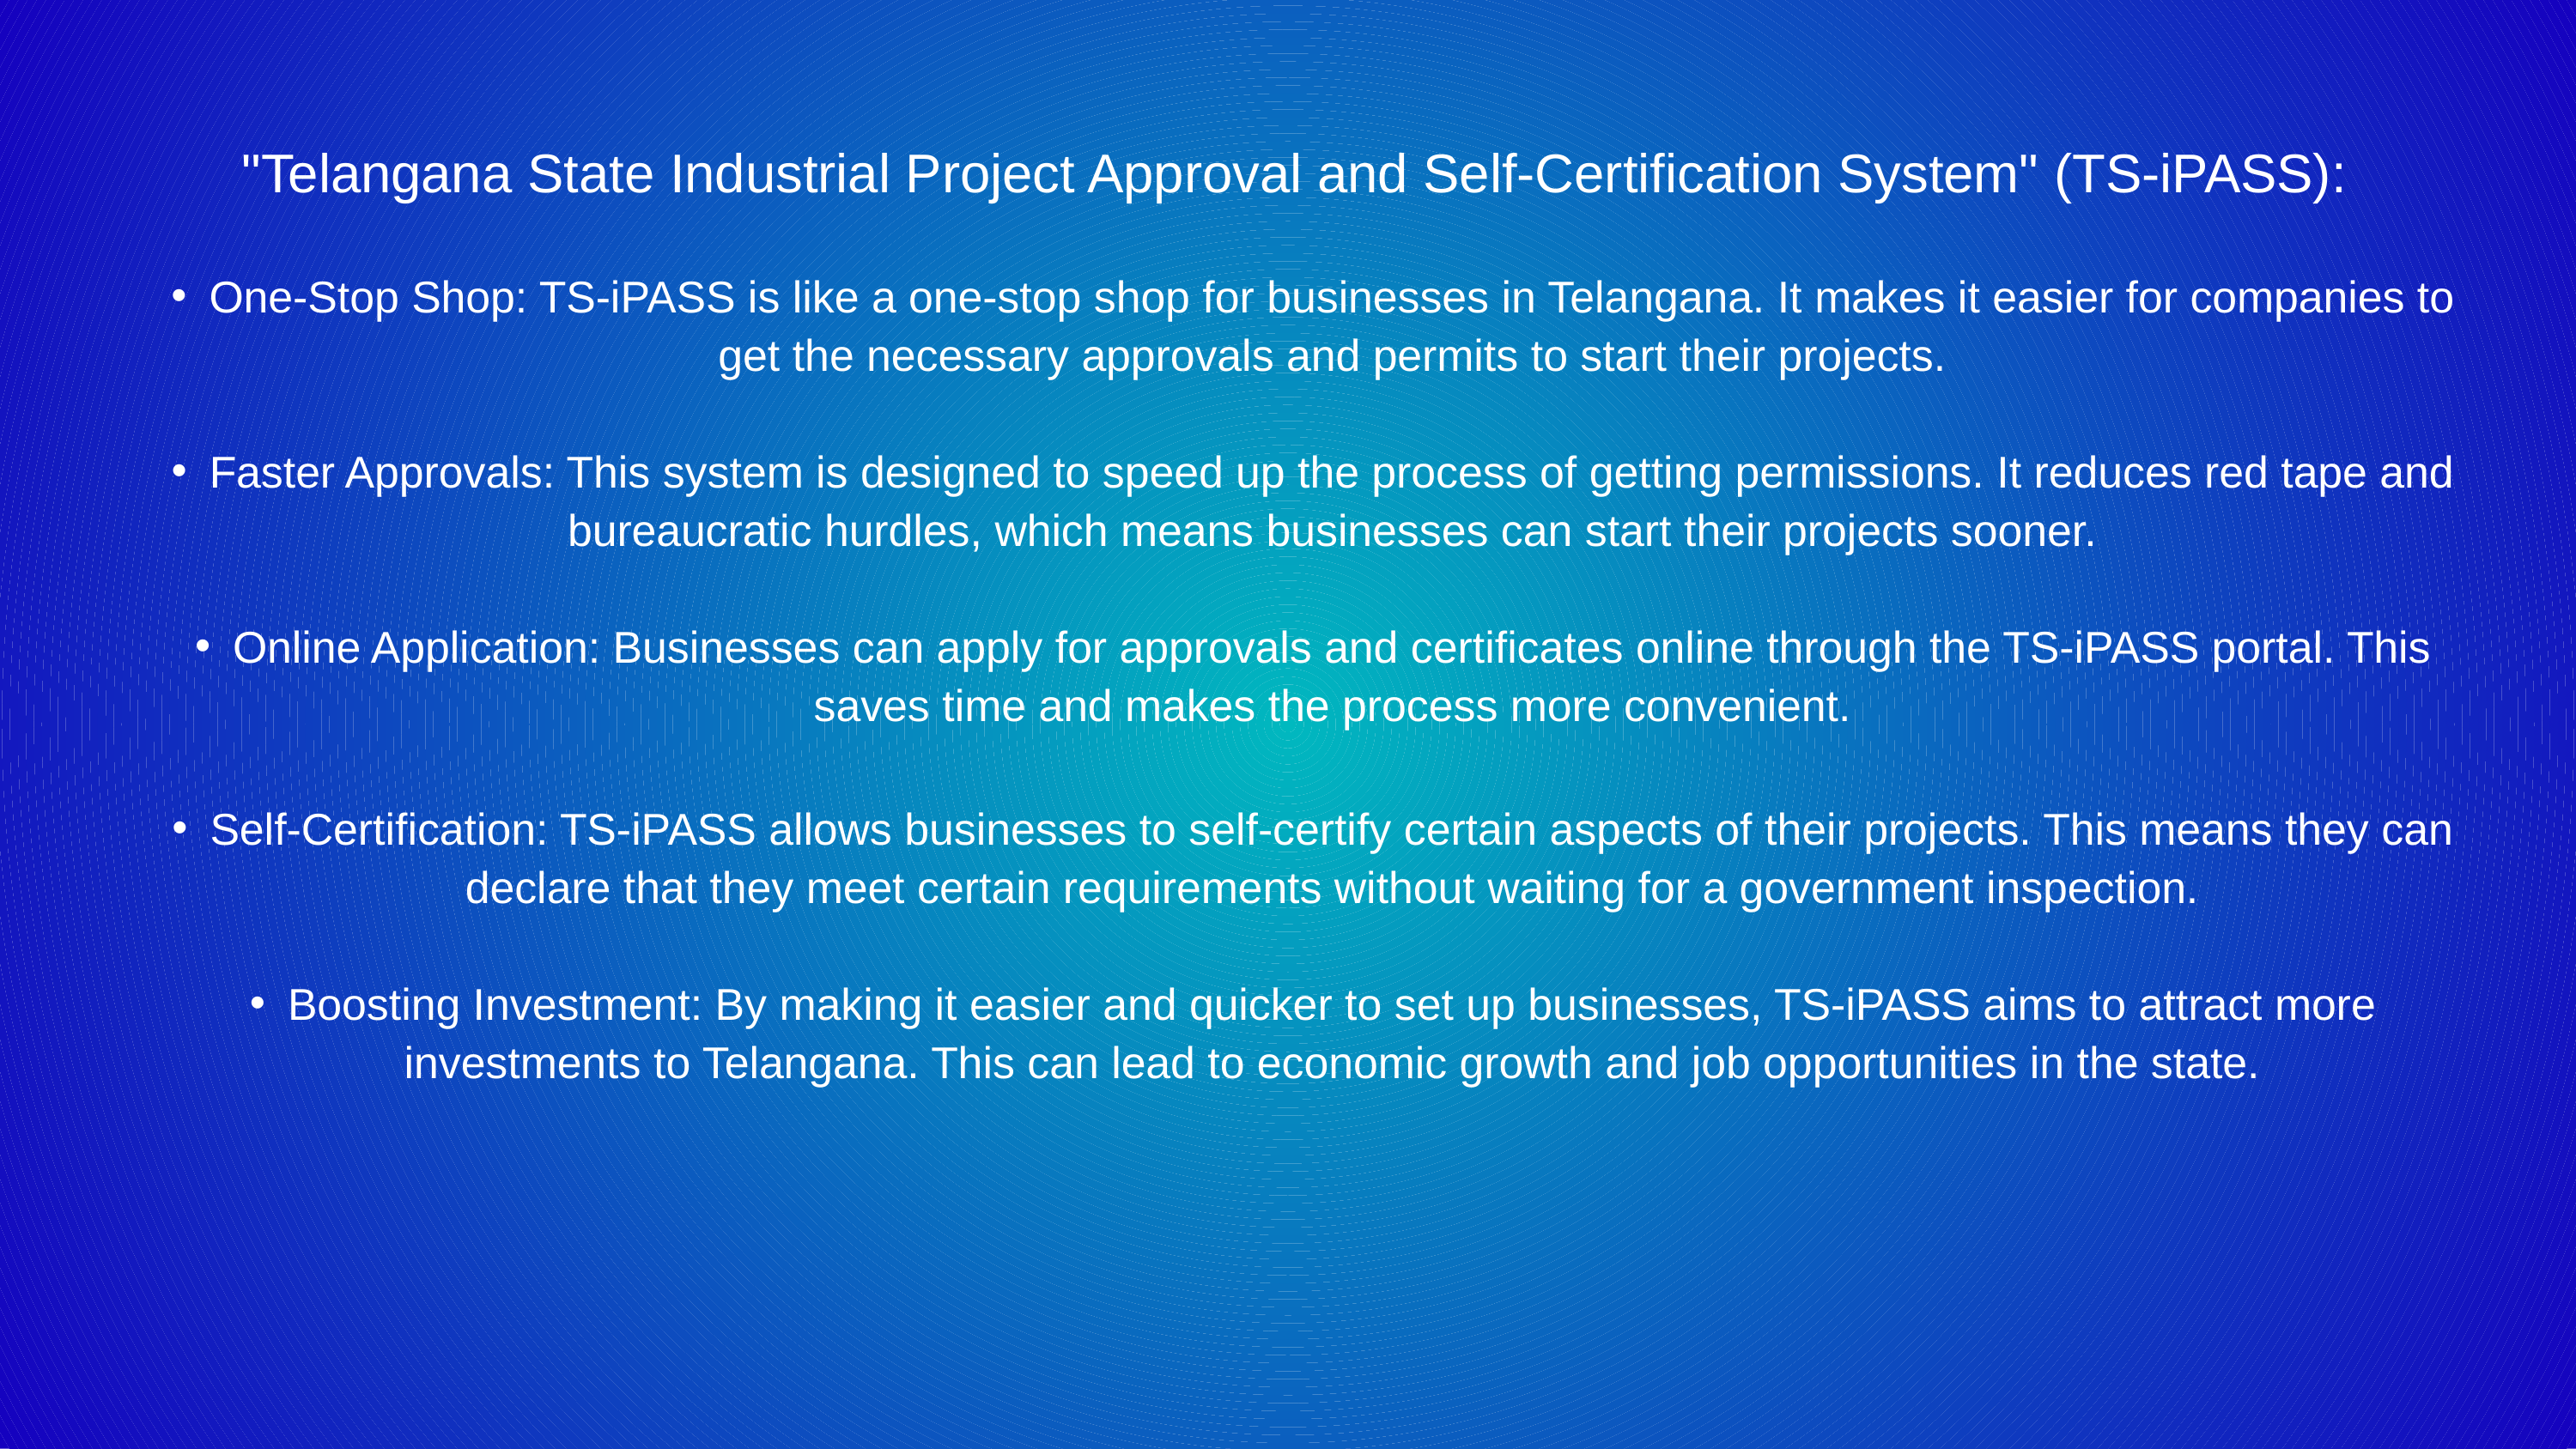

"Telangana State Industrial Project Approval and Self-Certification System" (TS-iPASS):

One-Stop Shop: TS-iPASS is like a one-stop shop for businesses in Telangana. It makes it easier for companies to get the necessary approvals and permits to start their projects.

Faster Approvals: This system is designed to speed up the process of getting permissions. It reduces red tape and bureaucratic hurdles, which means businesses can start their projects sooner.

Online Application: Businesses can apply for approvals and certificates online through the TS-iPASS portal. This saves time and makes the process more convenient.

Self-Certification: TS-iPASS allows businesses to self-certify certain aspects of their projects. This means they can declare that they meet certain requirements without waiting for a government inspection.

Boosting Investment: By making it easier and quicker to set up businesses, TS-iPASS aims to attract more investments to Telangana. This can lead to economic growth and job opportunities in the state.